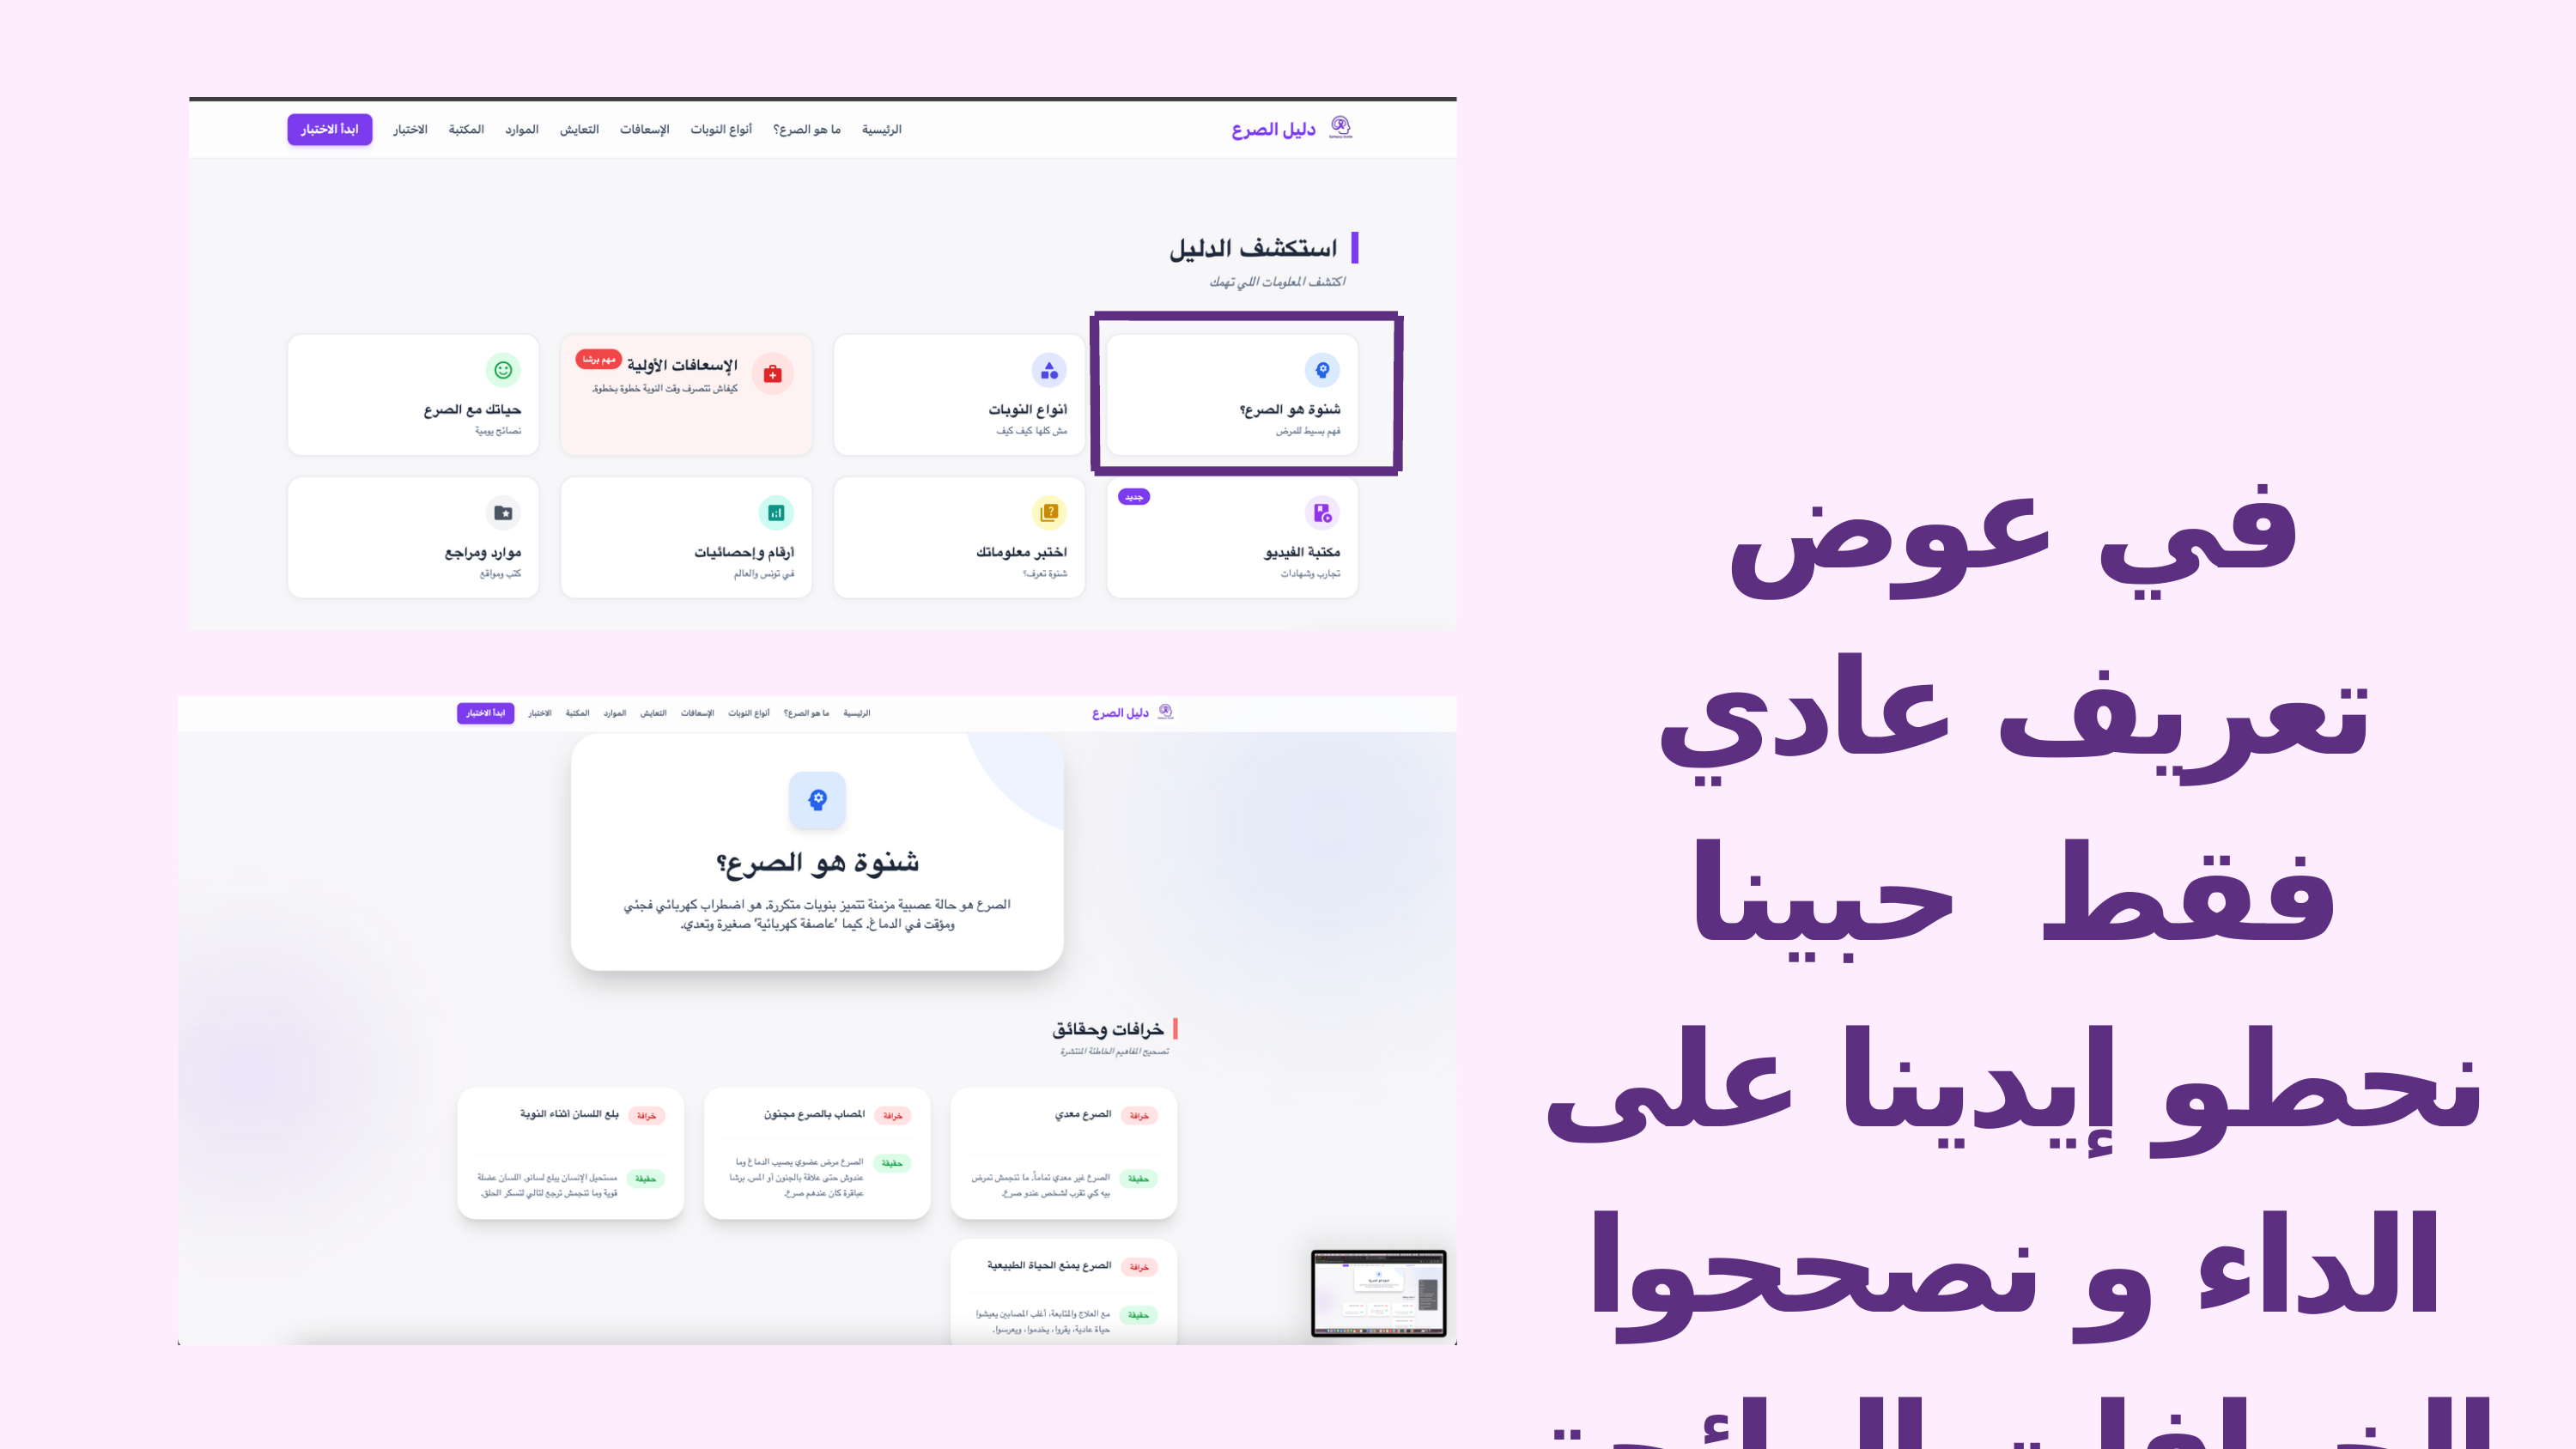

في عوض تعريف عادي فقط  حبينا نحطو إيدينا على الداء و نصححوا الخرافات الرائجة